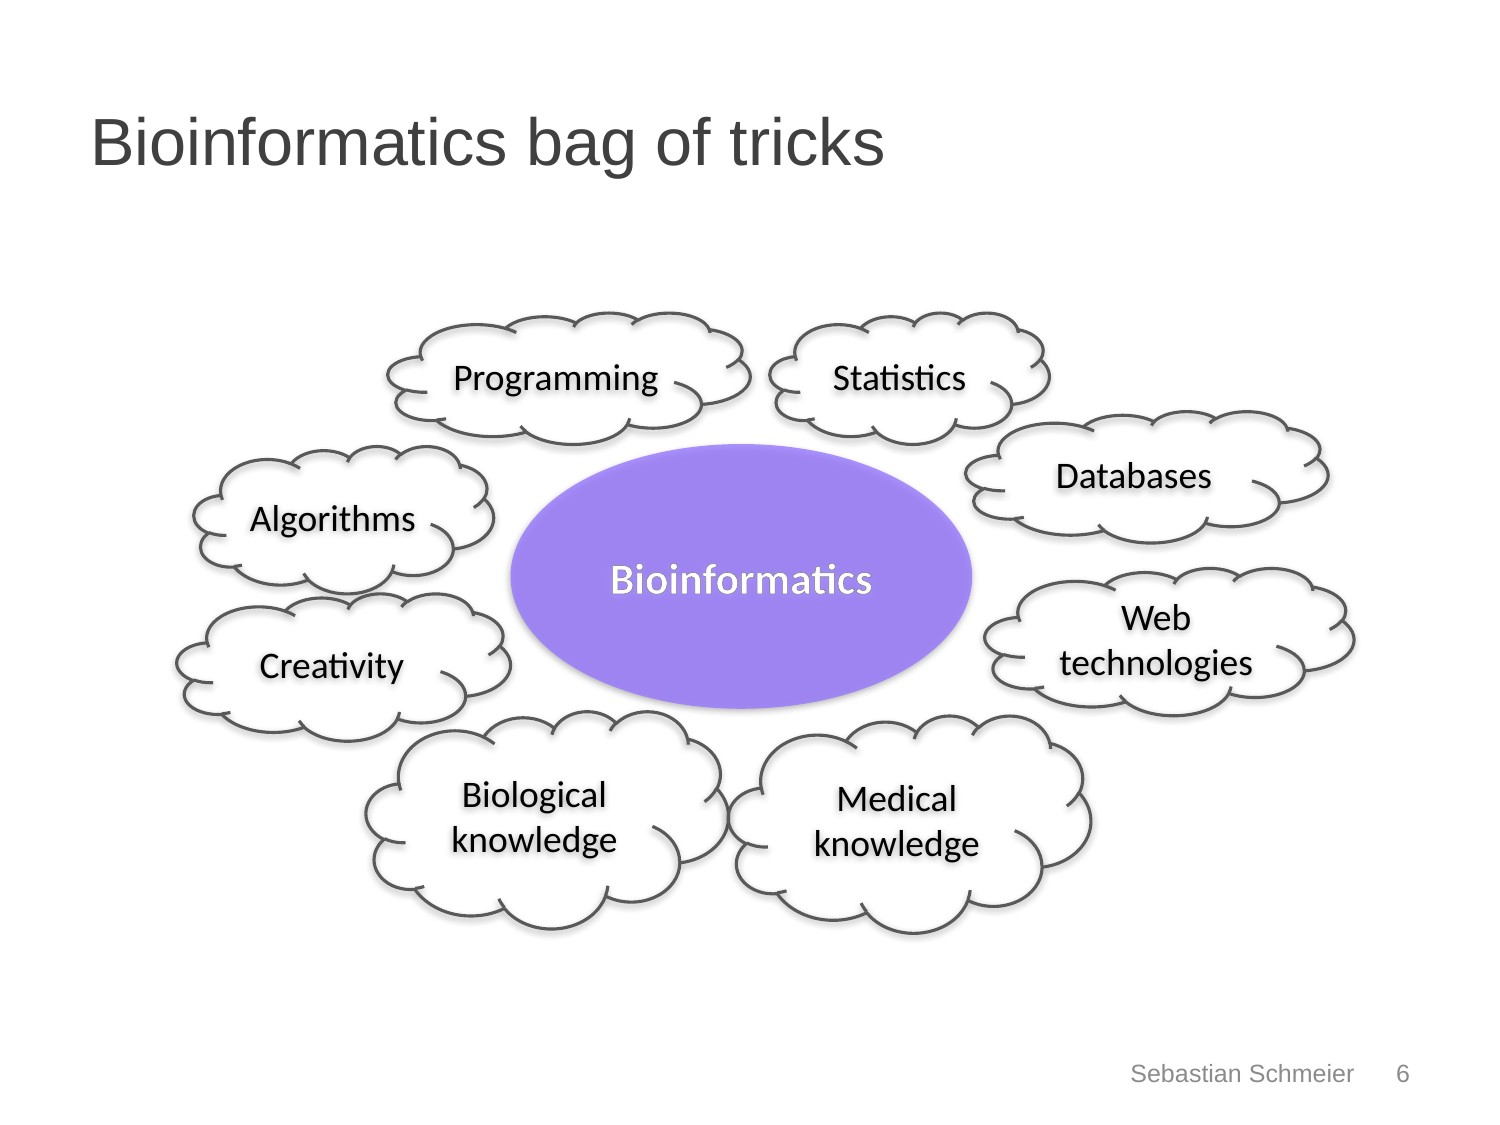

# Bioinformatics bag of tricks
Programming
Statistics
Databases
Bioinformatics
Algorithms
Web technologies
Creativity
Biological knowledge
Medical
knowledge
6
Sebastian Schmeier